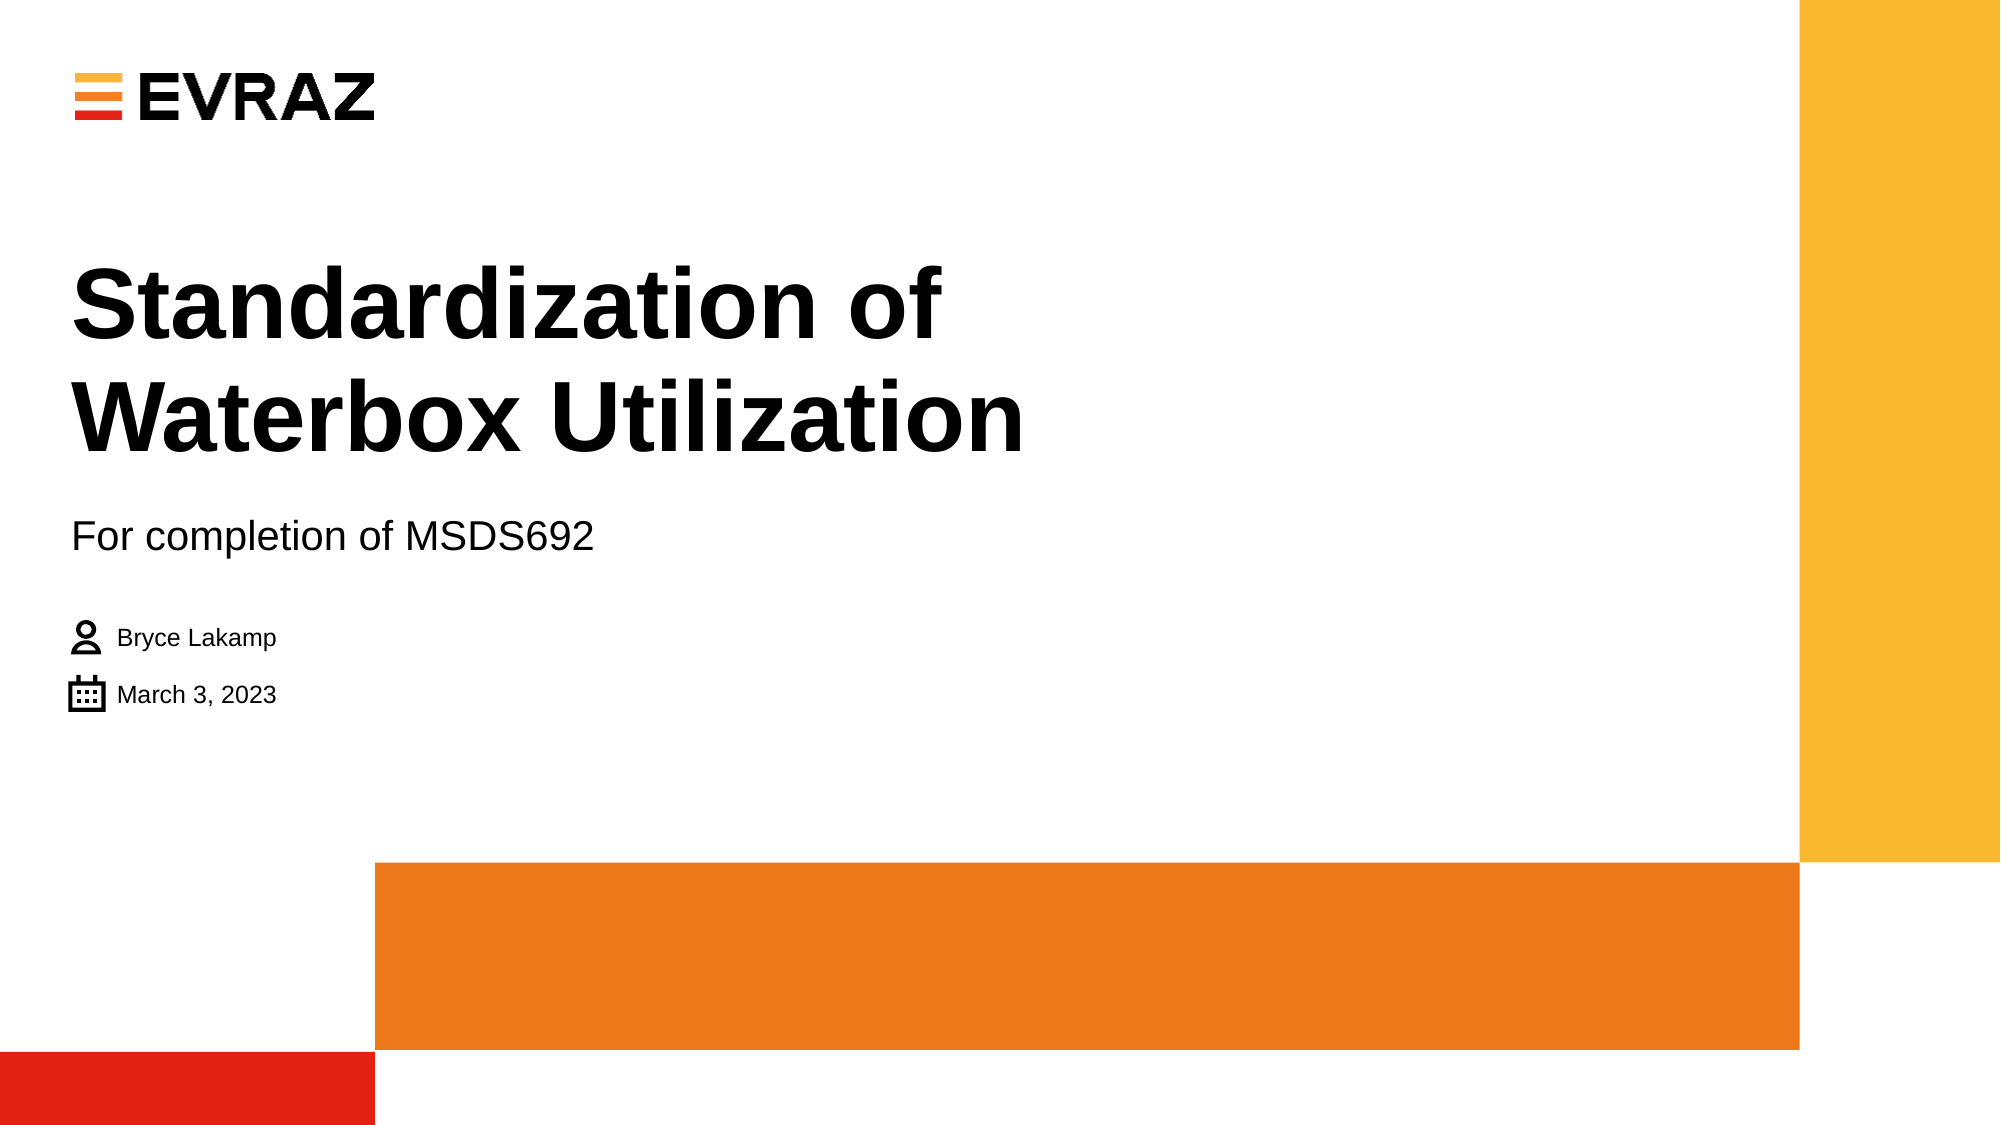

# Standardization of Waterbox Utilization
For completion of MSDS692

Bryce Lakamp
March 3, 2023